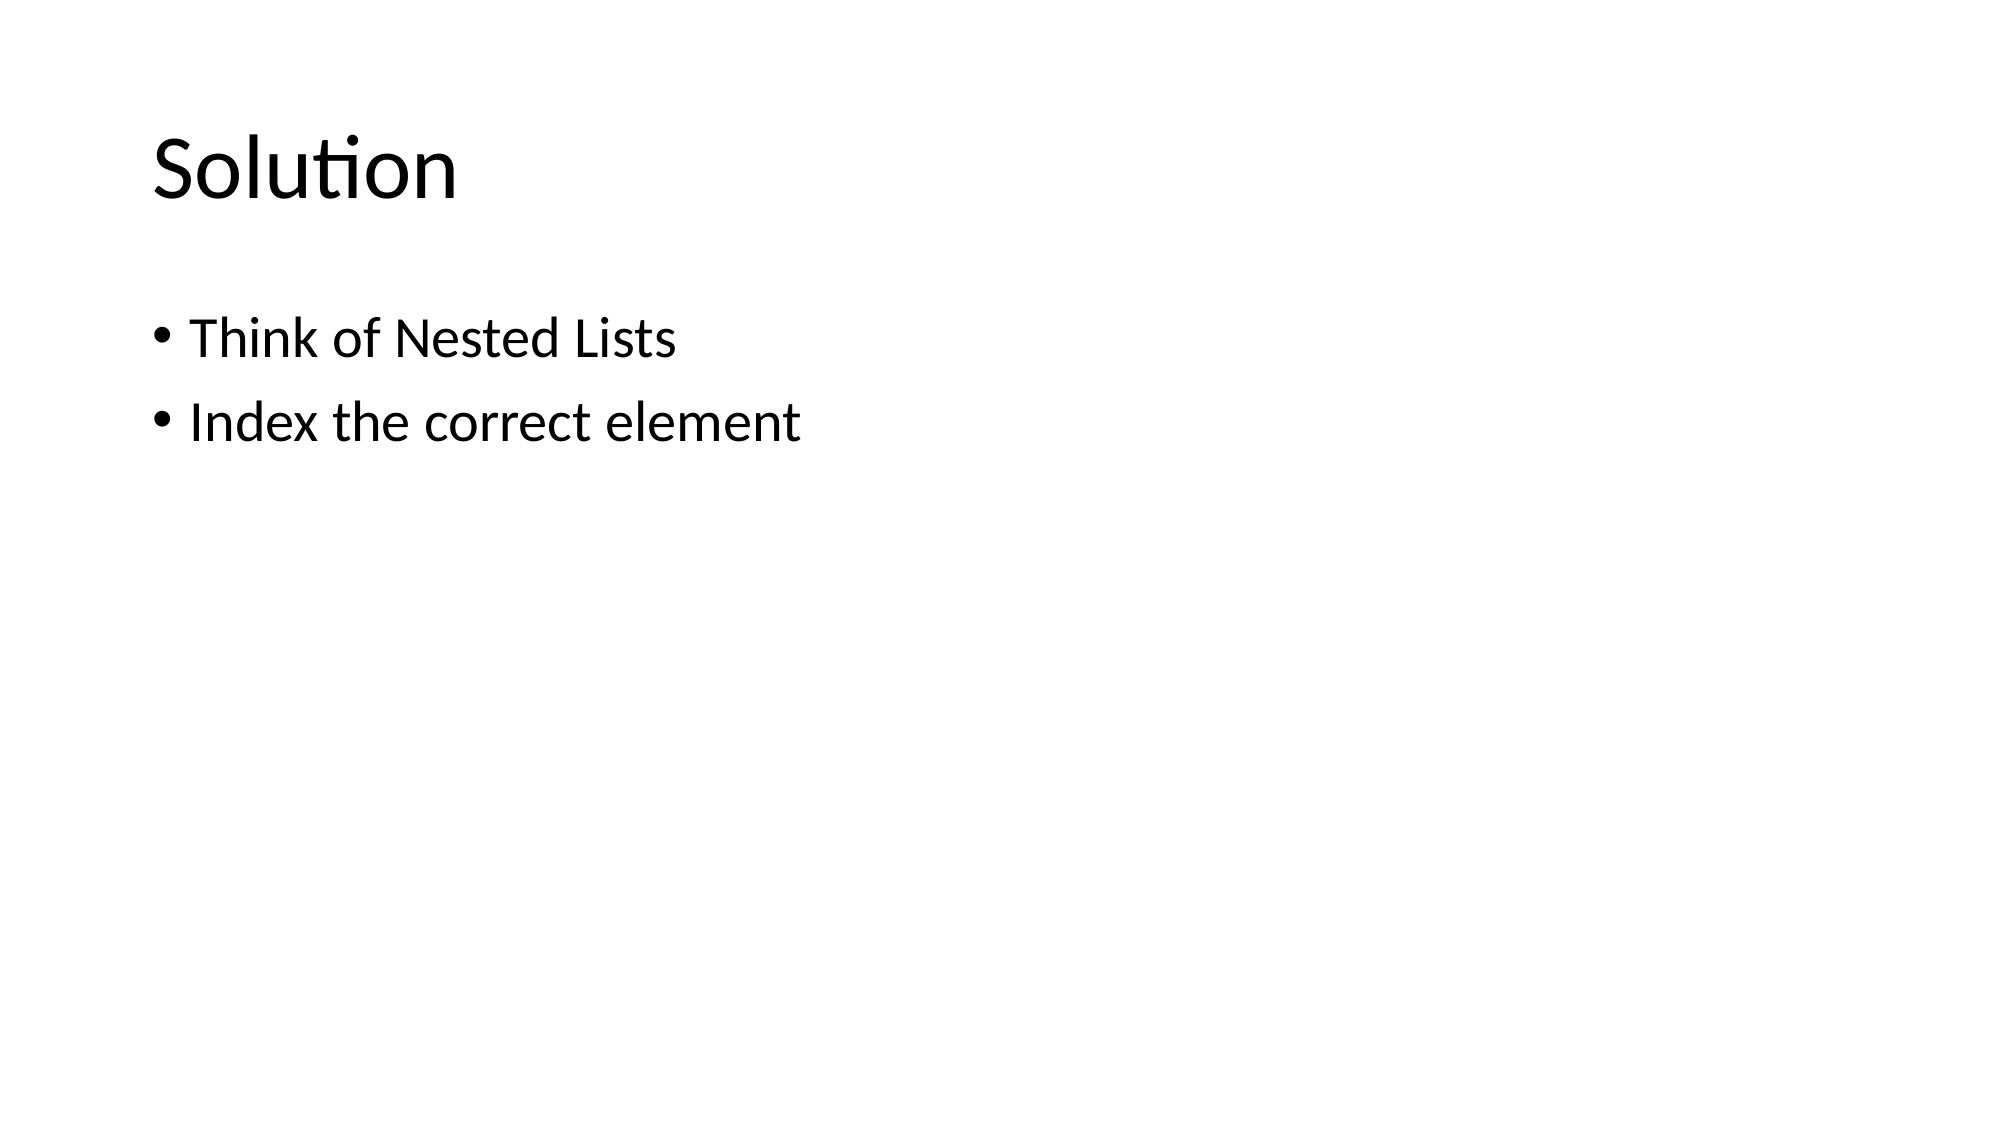

# Solution
Think of Nested Lists
Index the correct element